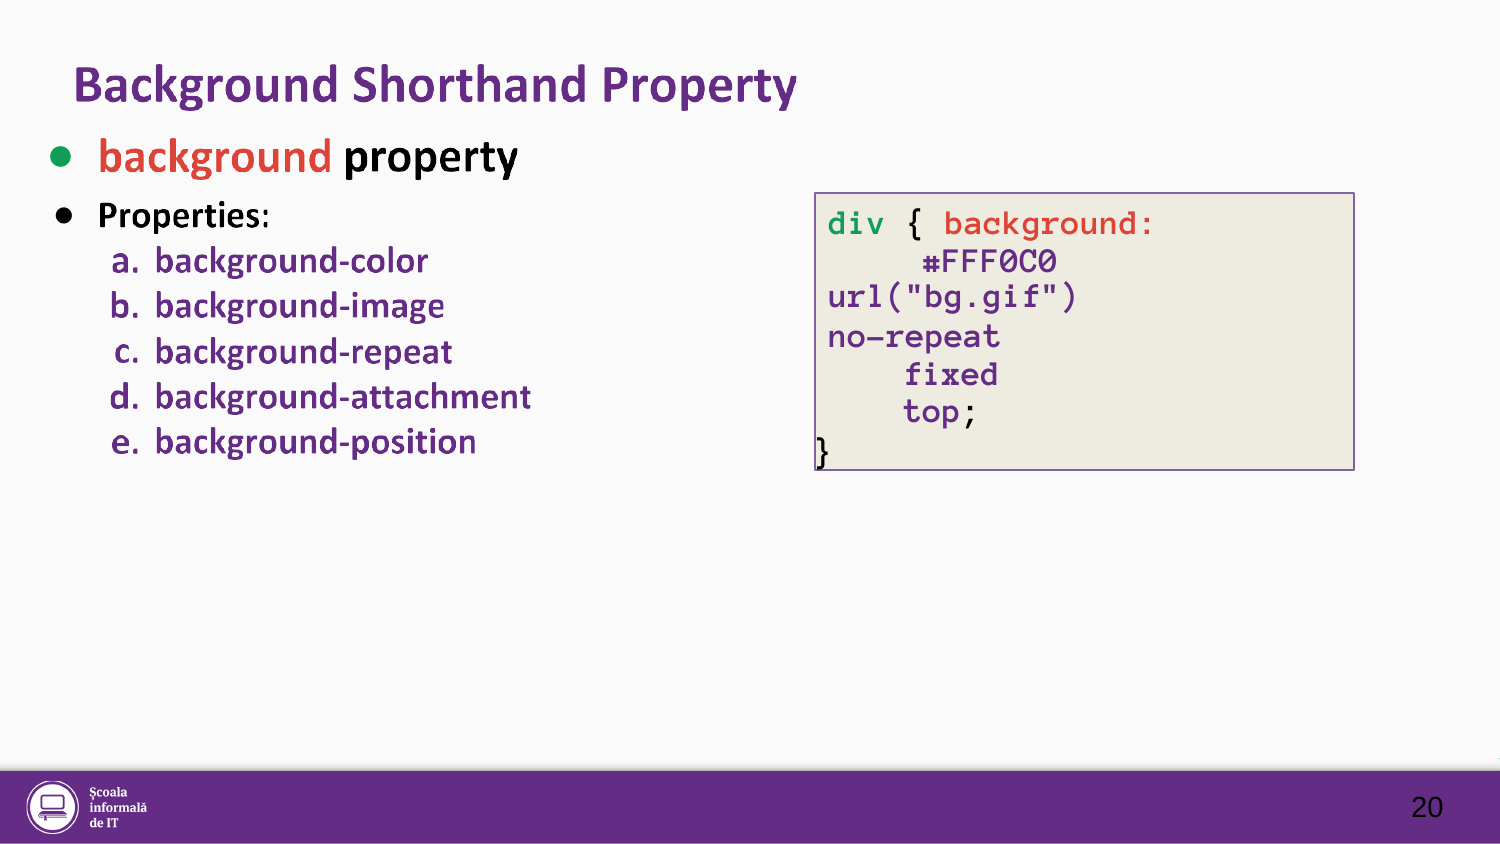

●
●

div { background:  #FFF0C0
url("bg.gif")
no-repeat  fixed  top;
}

20